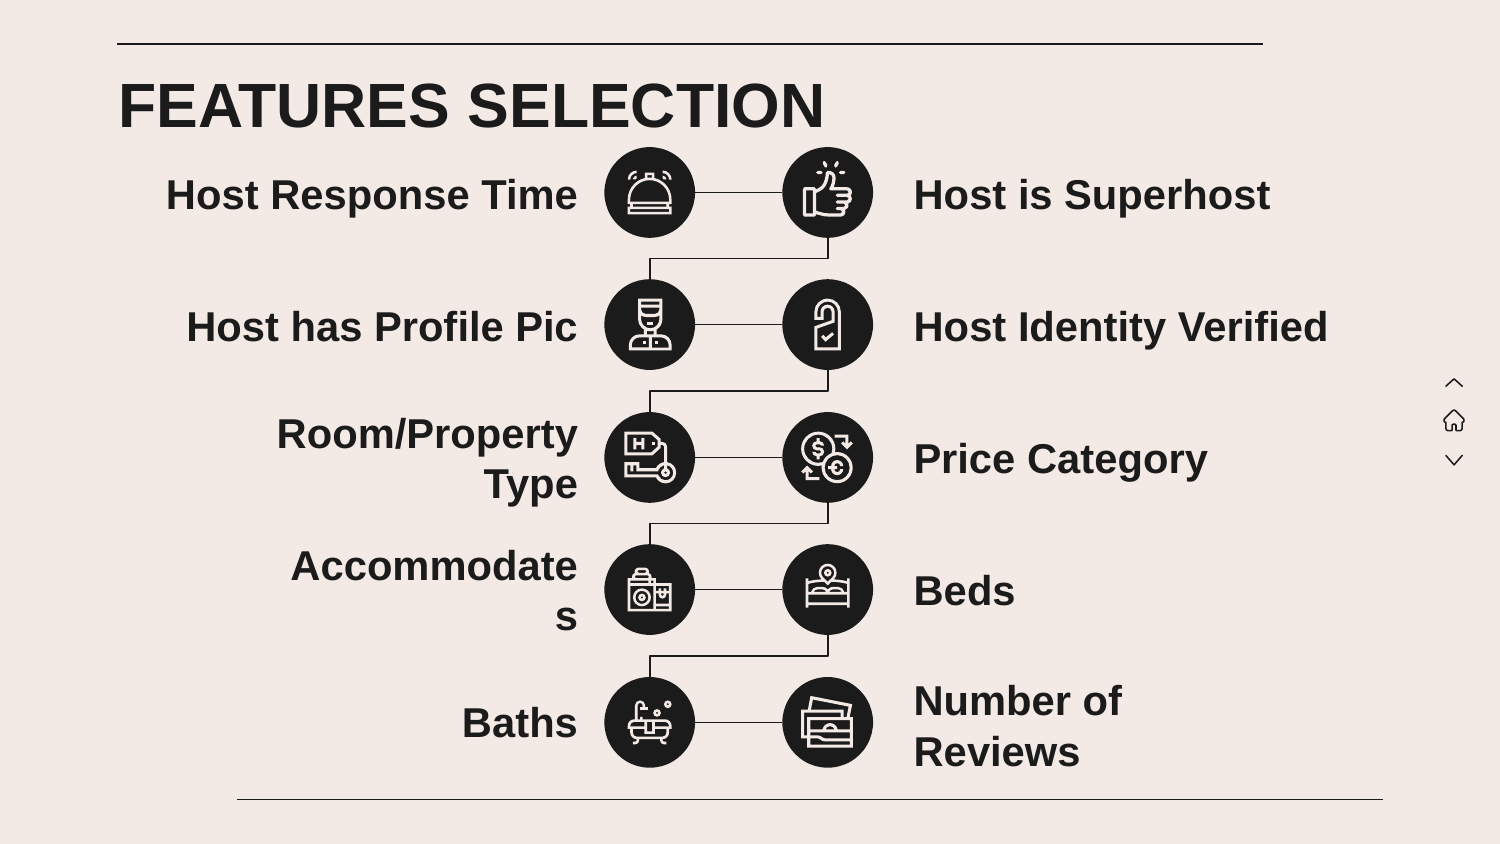

# FEATURES SELECTION

Host Response Time
Host is Superhost

Host has Profile Pic
Host Identity Verified

Room/Property Type
Price Category

Accommodates
Beds

Baths
Number of Reviews